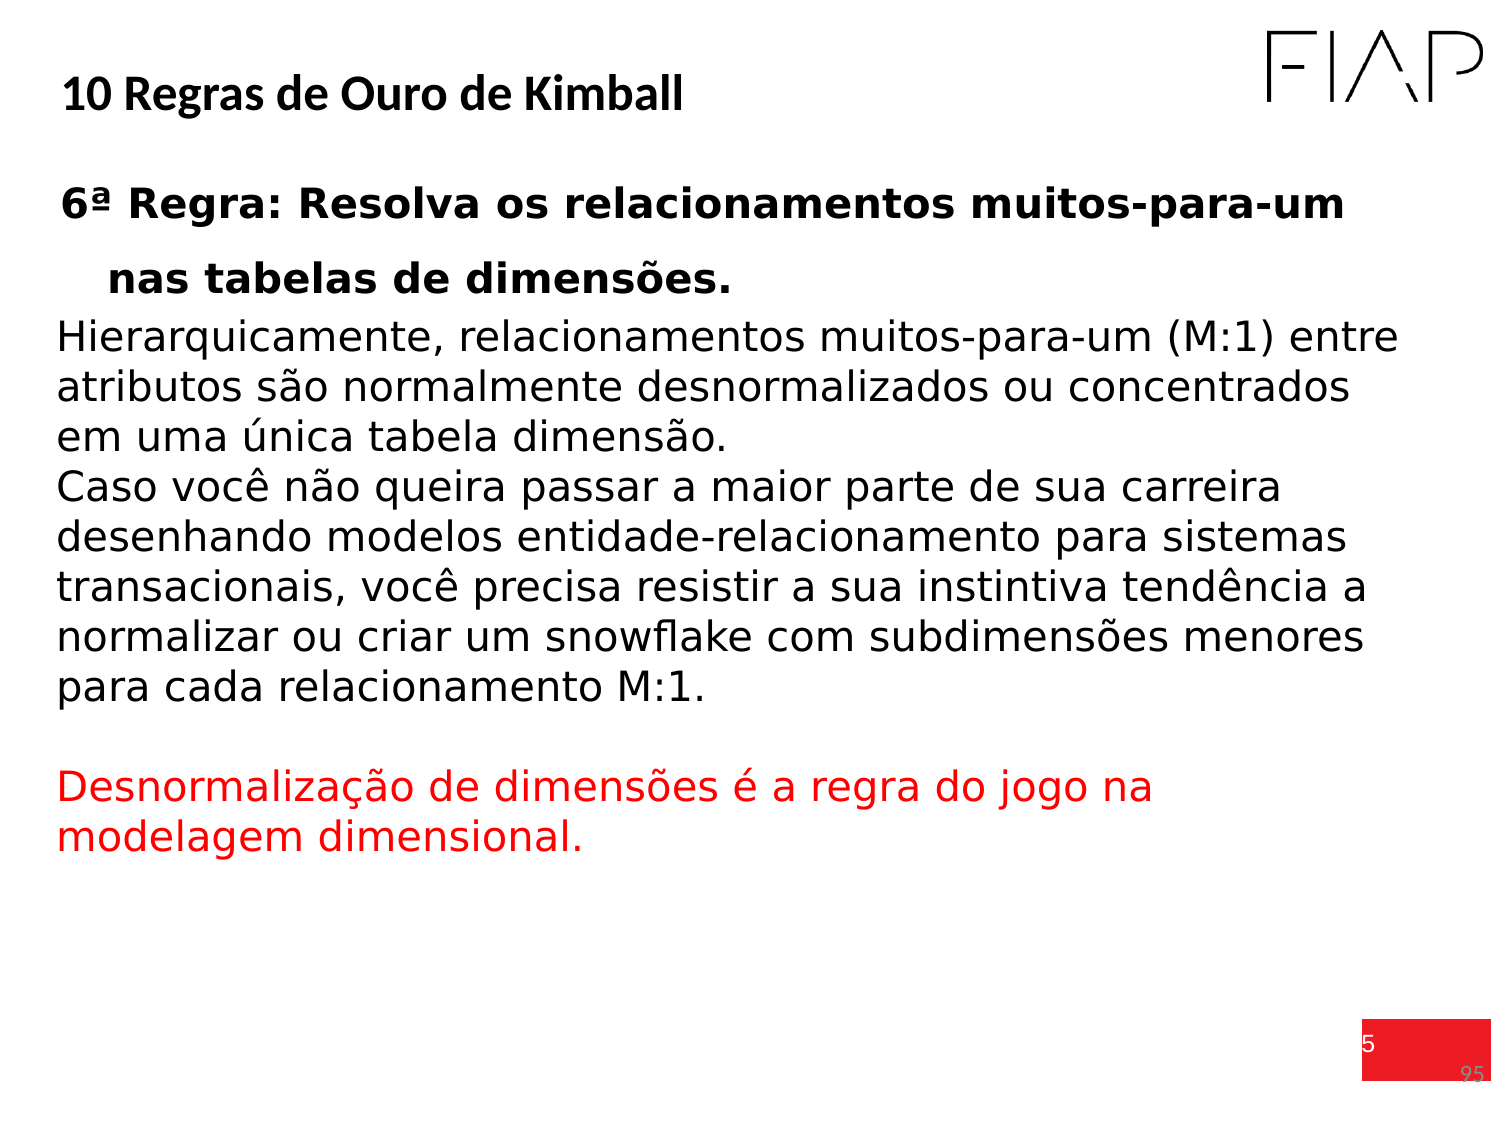

10 Regras de Ouro de Kimball
6ª Regra: Resolva os relacionamentos muitos-para-um nas tabelas de dimensões.
Hierarquicamente, relacionamentos muitos-para-um (M:1) entre atributos são normalmente desnormalizados ou concentrados em uma única tabela dimensão.
Caso você não queira passar a maior parte de sua carreira desenhando modelos entidade-relacionamento para sistemas transacionais, você precisa resistir a sua instintiva tendência a normalizar ou criar um snowflake com subdimensões menores para cada relacionamento M:1.

Desnormalização de dimensões é a regra do jogo na modelagem dimensional.
95